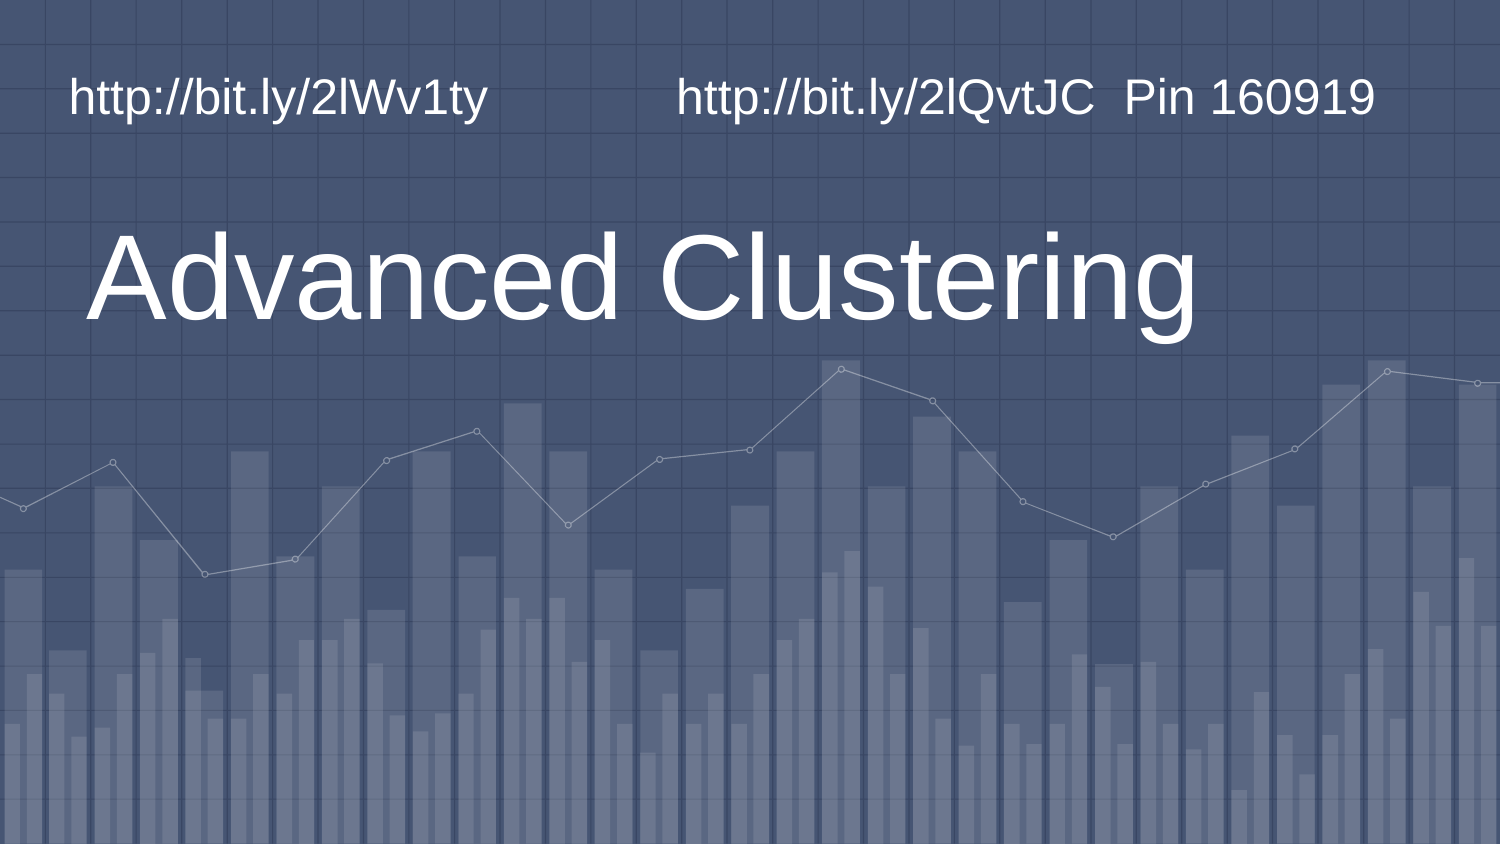

http://bit.ly/2lWv1ty
http://bit.ly/2lQvtJC  Pin 160919
# Advanced Clustering